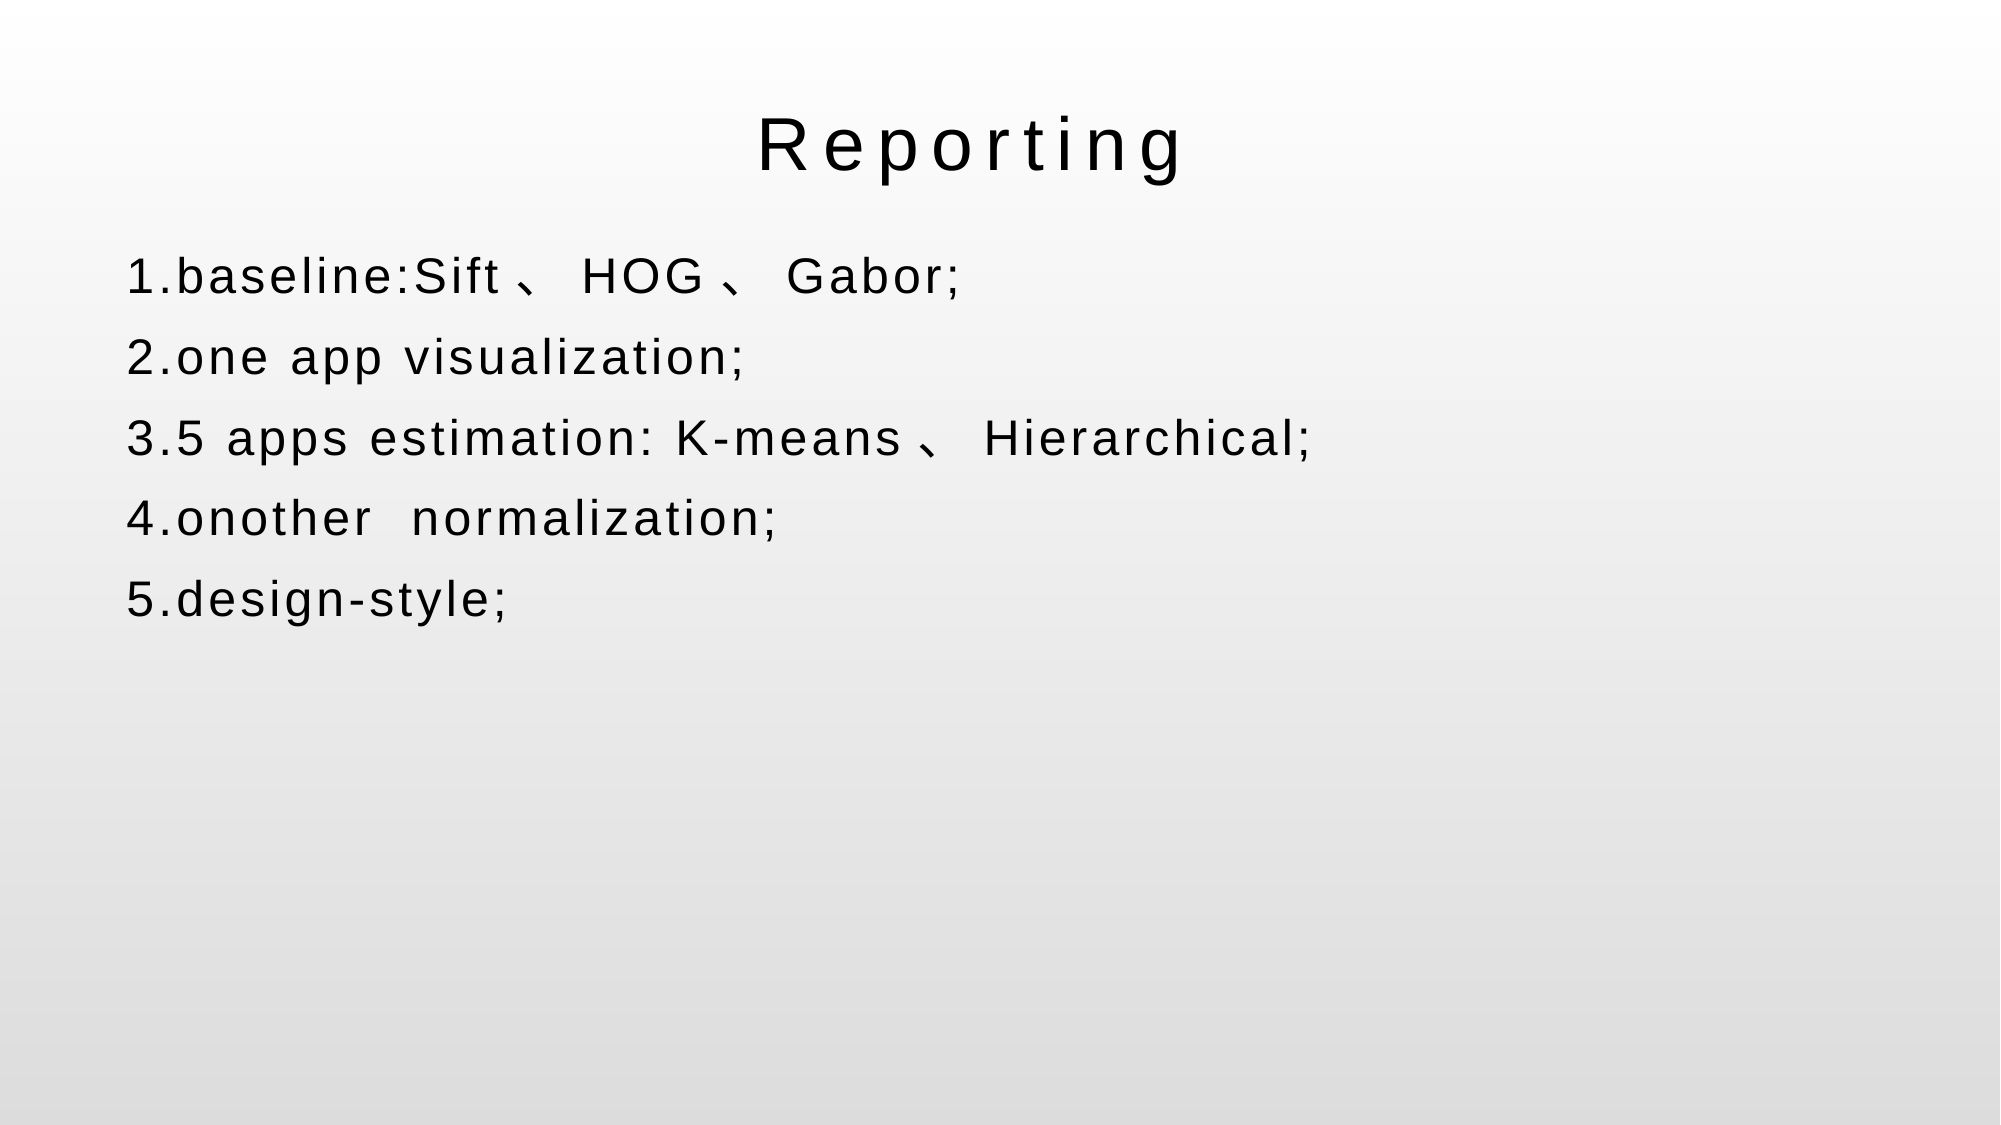

# Reporting
1.baseline:Sift、HOG、Gabor;
2.one app visualization;
3.5 apps estimation: K-means、Hierarchical;
4.onother  normalization;
5.design-style;